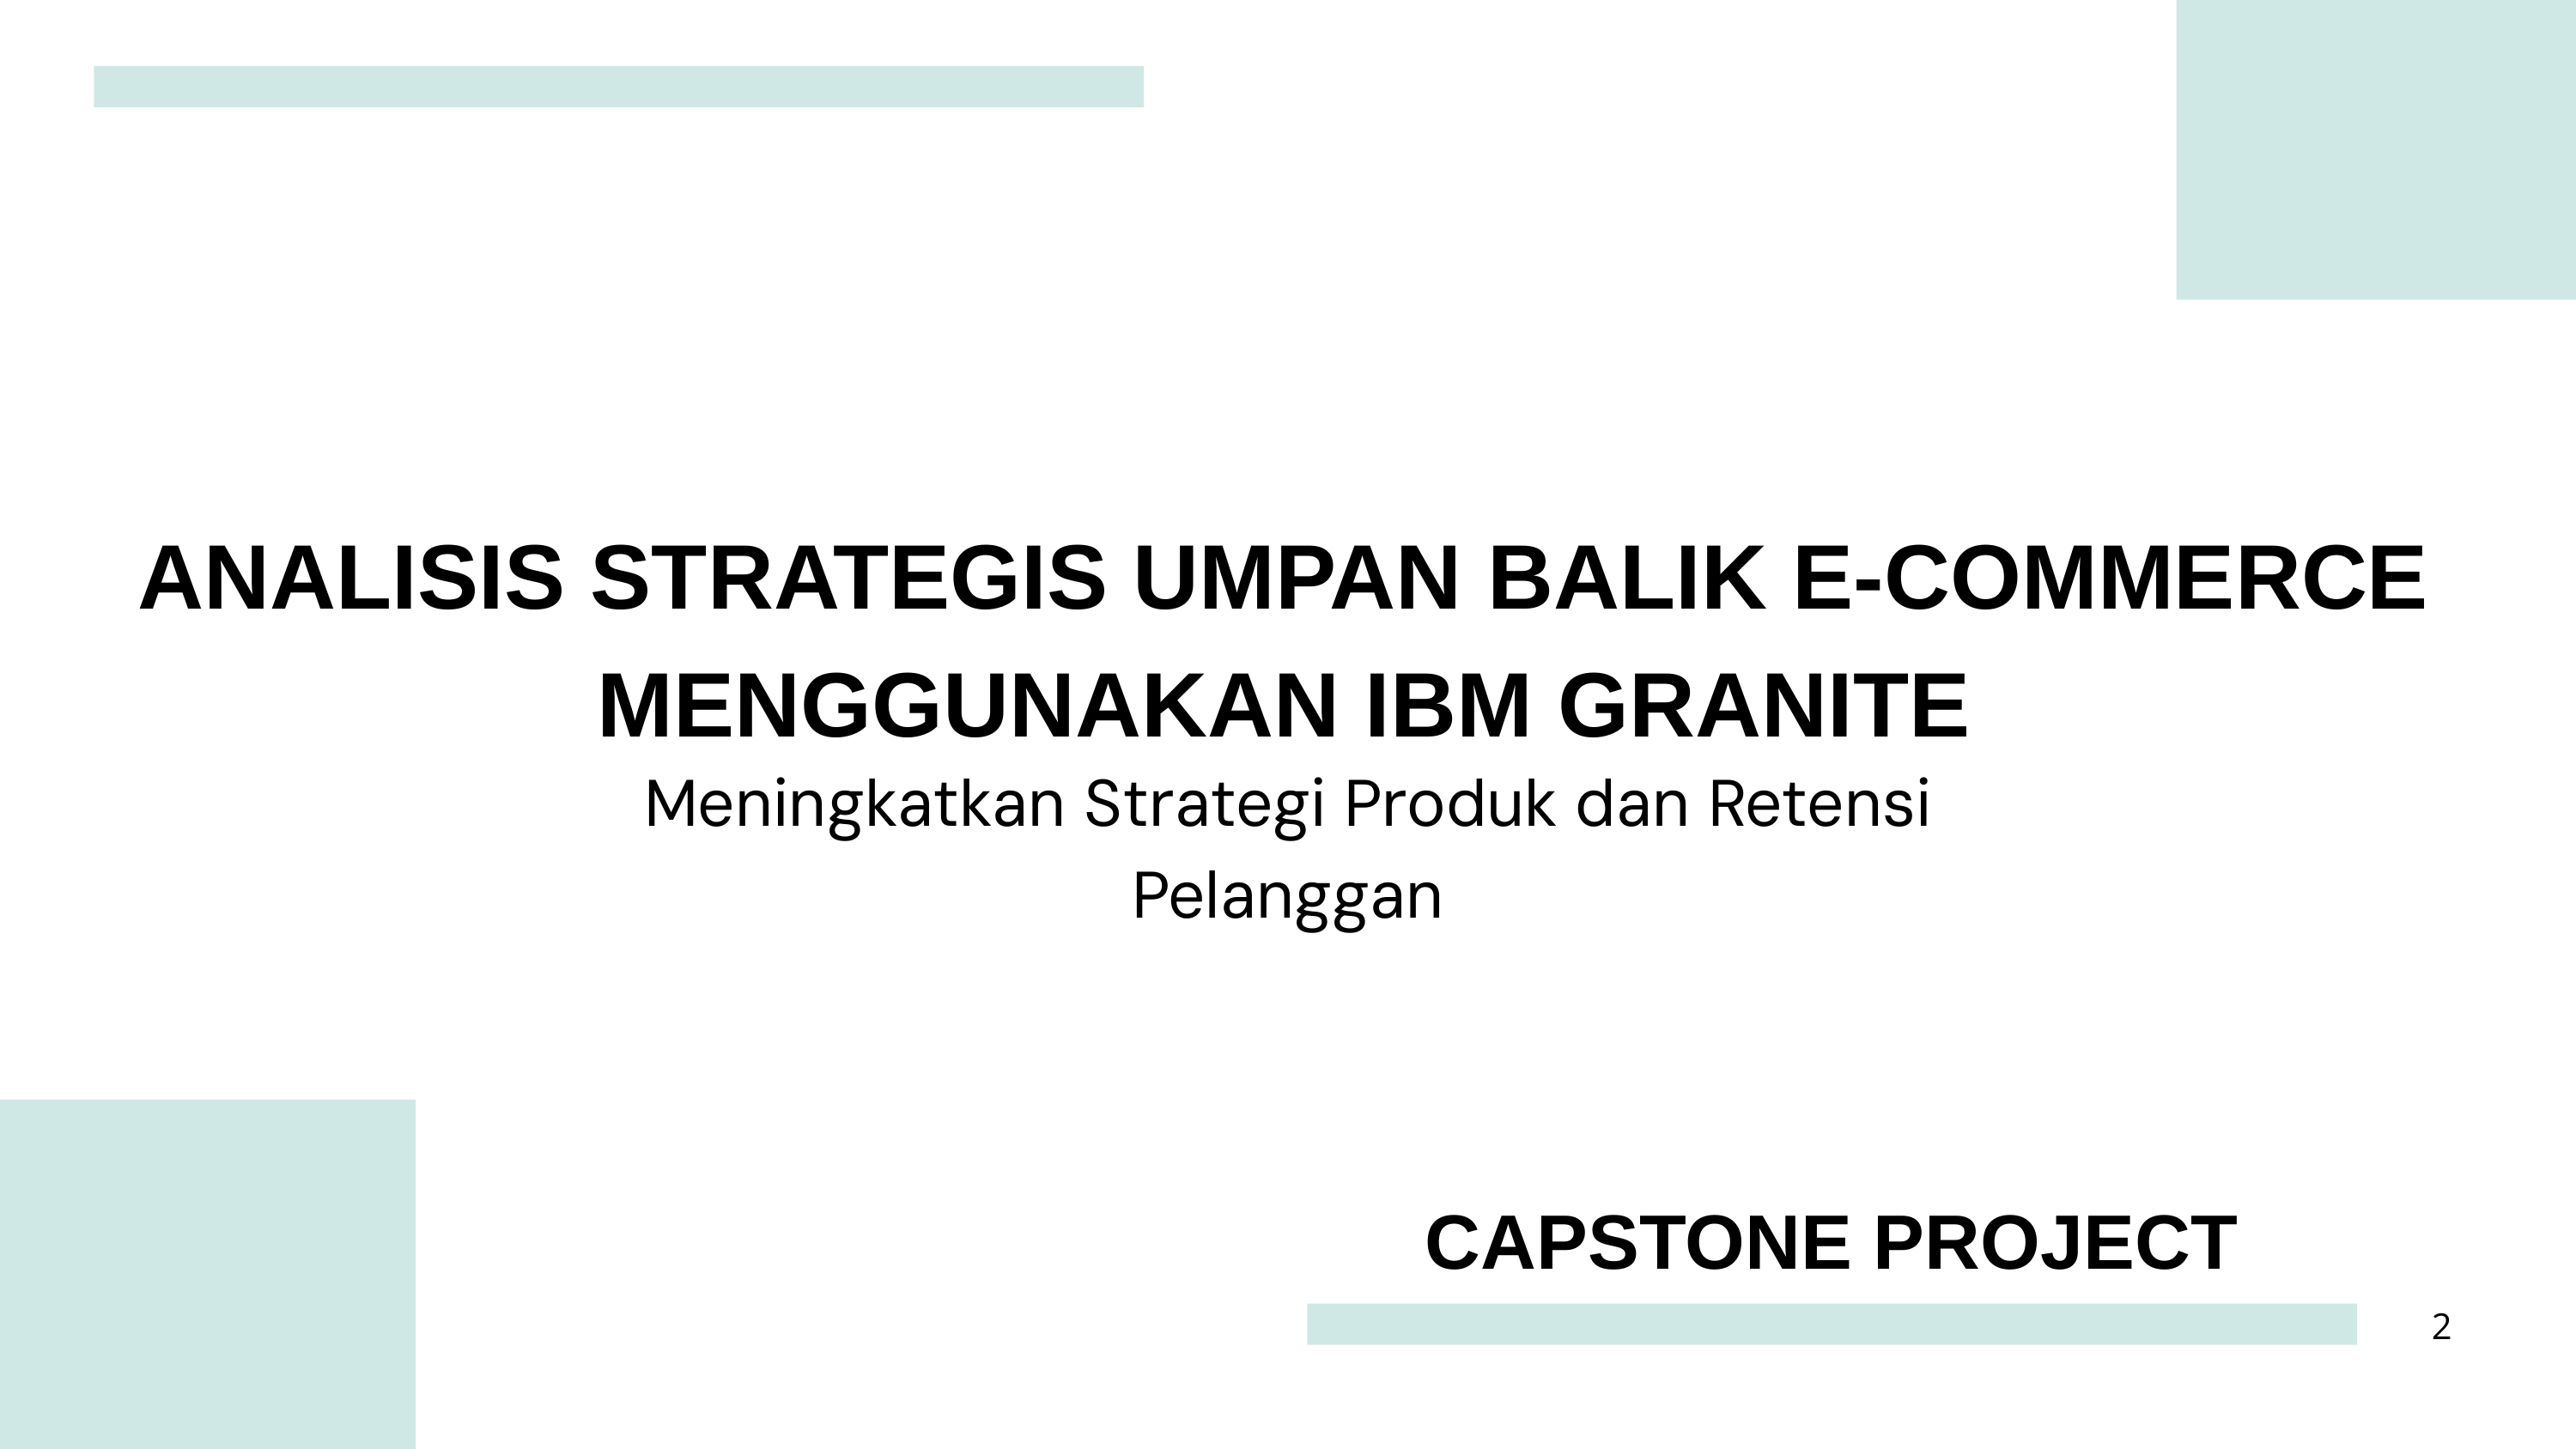

ANALISIS STRATEGIS UMPAN BALIK E-COMMERCE MENGGUNAKAN IBM GRANITE
Meningkatkan Strategi Produk dan Retensi Pelanggan

CAPSTONE PROJECT
2